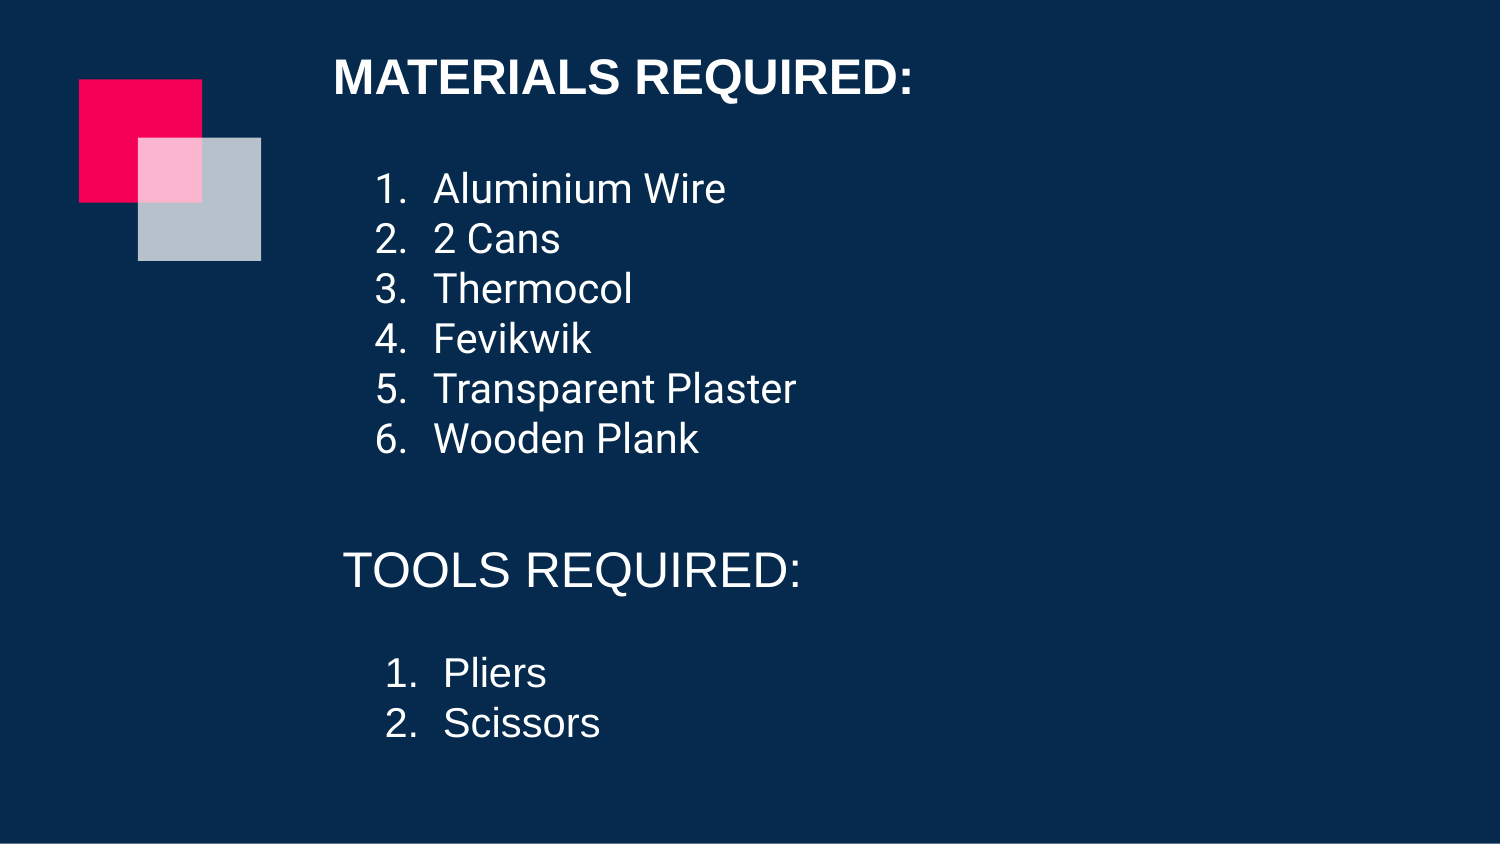

# MATERIALS REQUIRED:
Aluminium Wire
2 Cans
Thermocol
Fevikwik
Transparent Plaster
Wooden Plank
TOOLS REQUIRED:
Pliers
Scissors